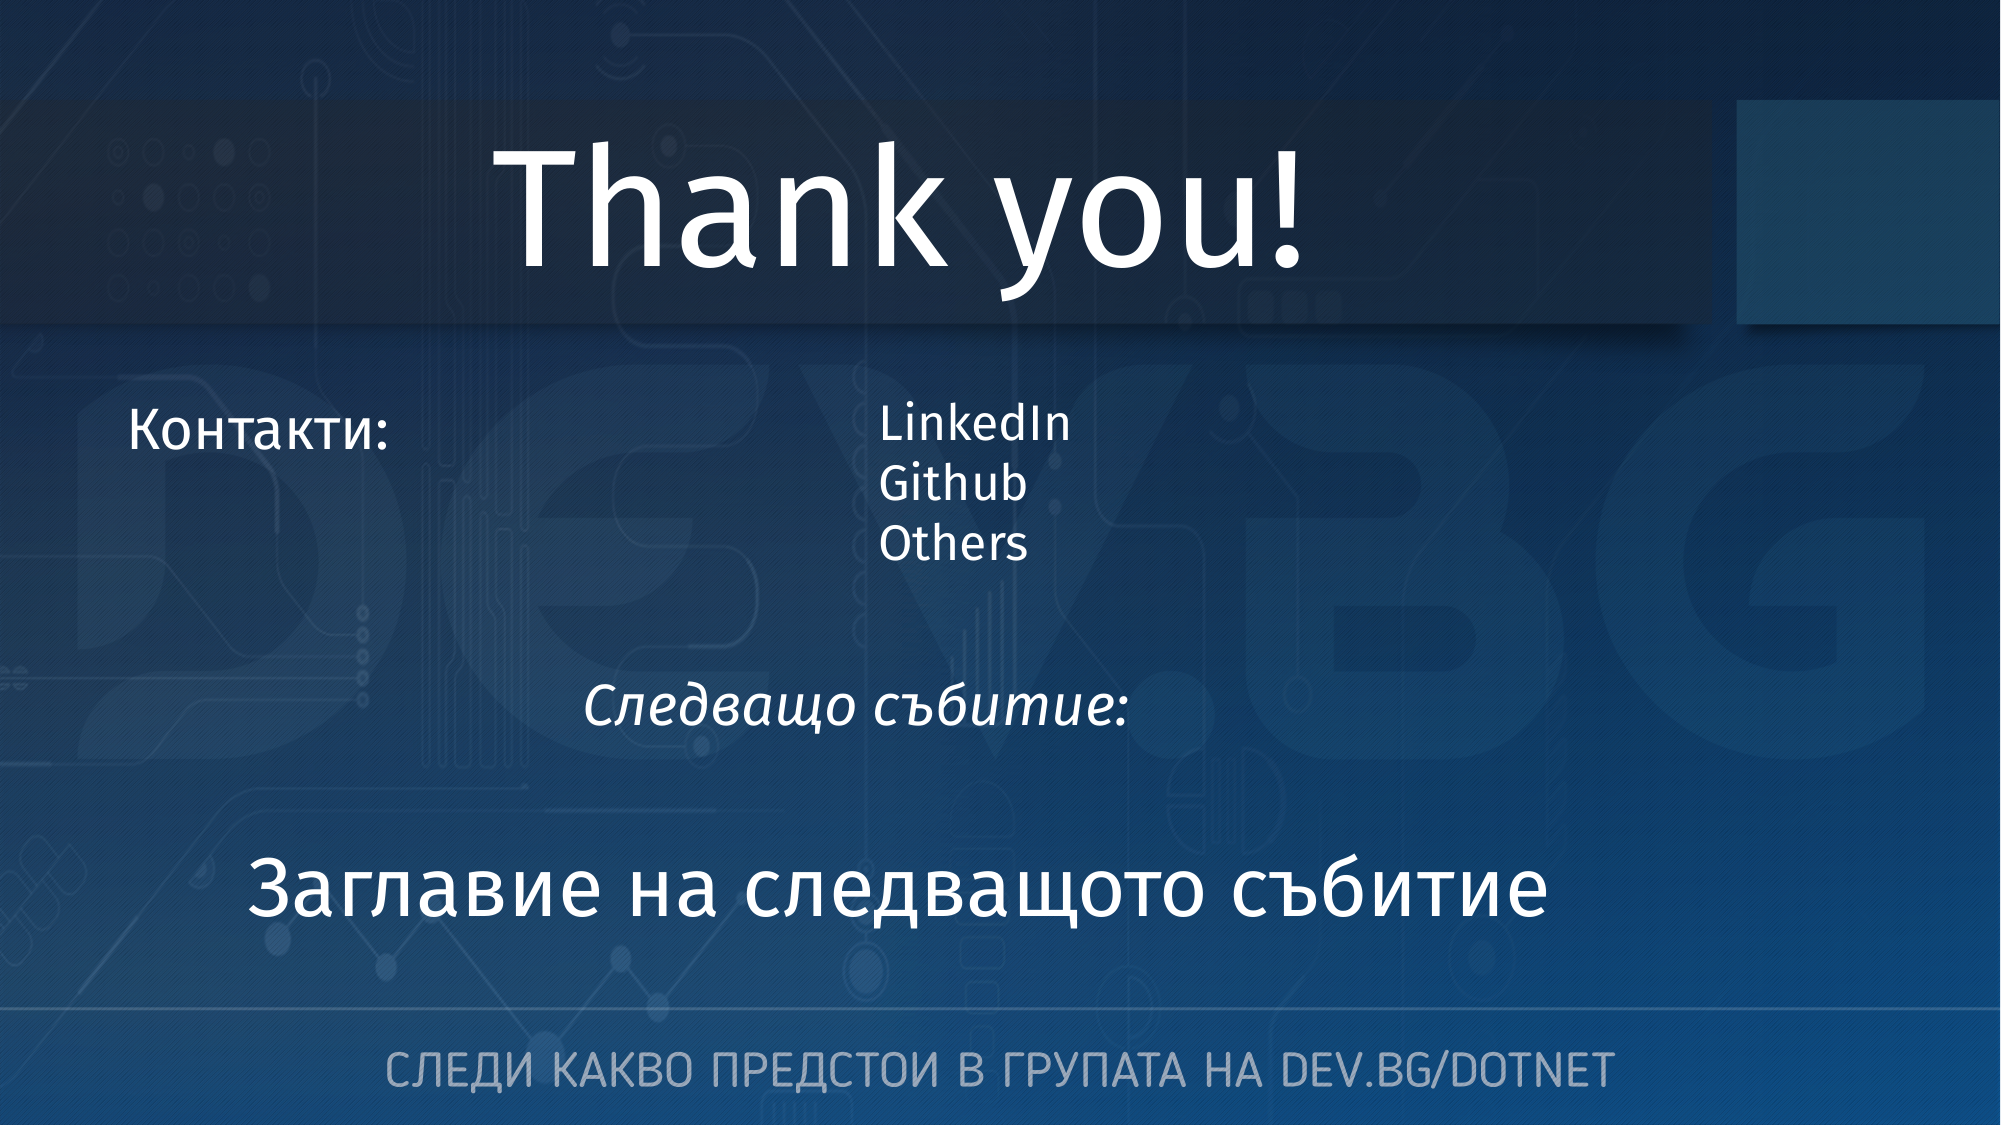

# Thank you!
Контакти:
LinkedIn
Github
Others
Следващо събитие:
Заглавие на следващото събитие